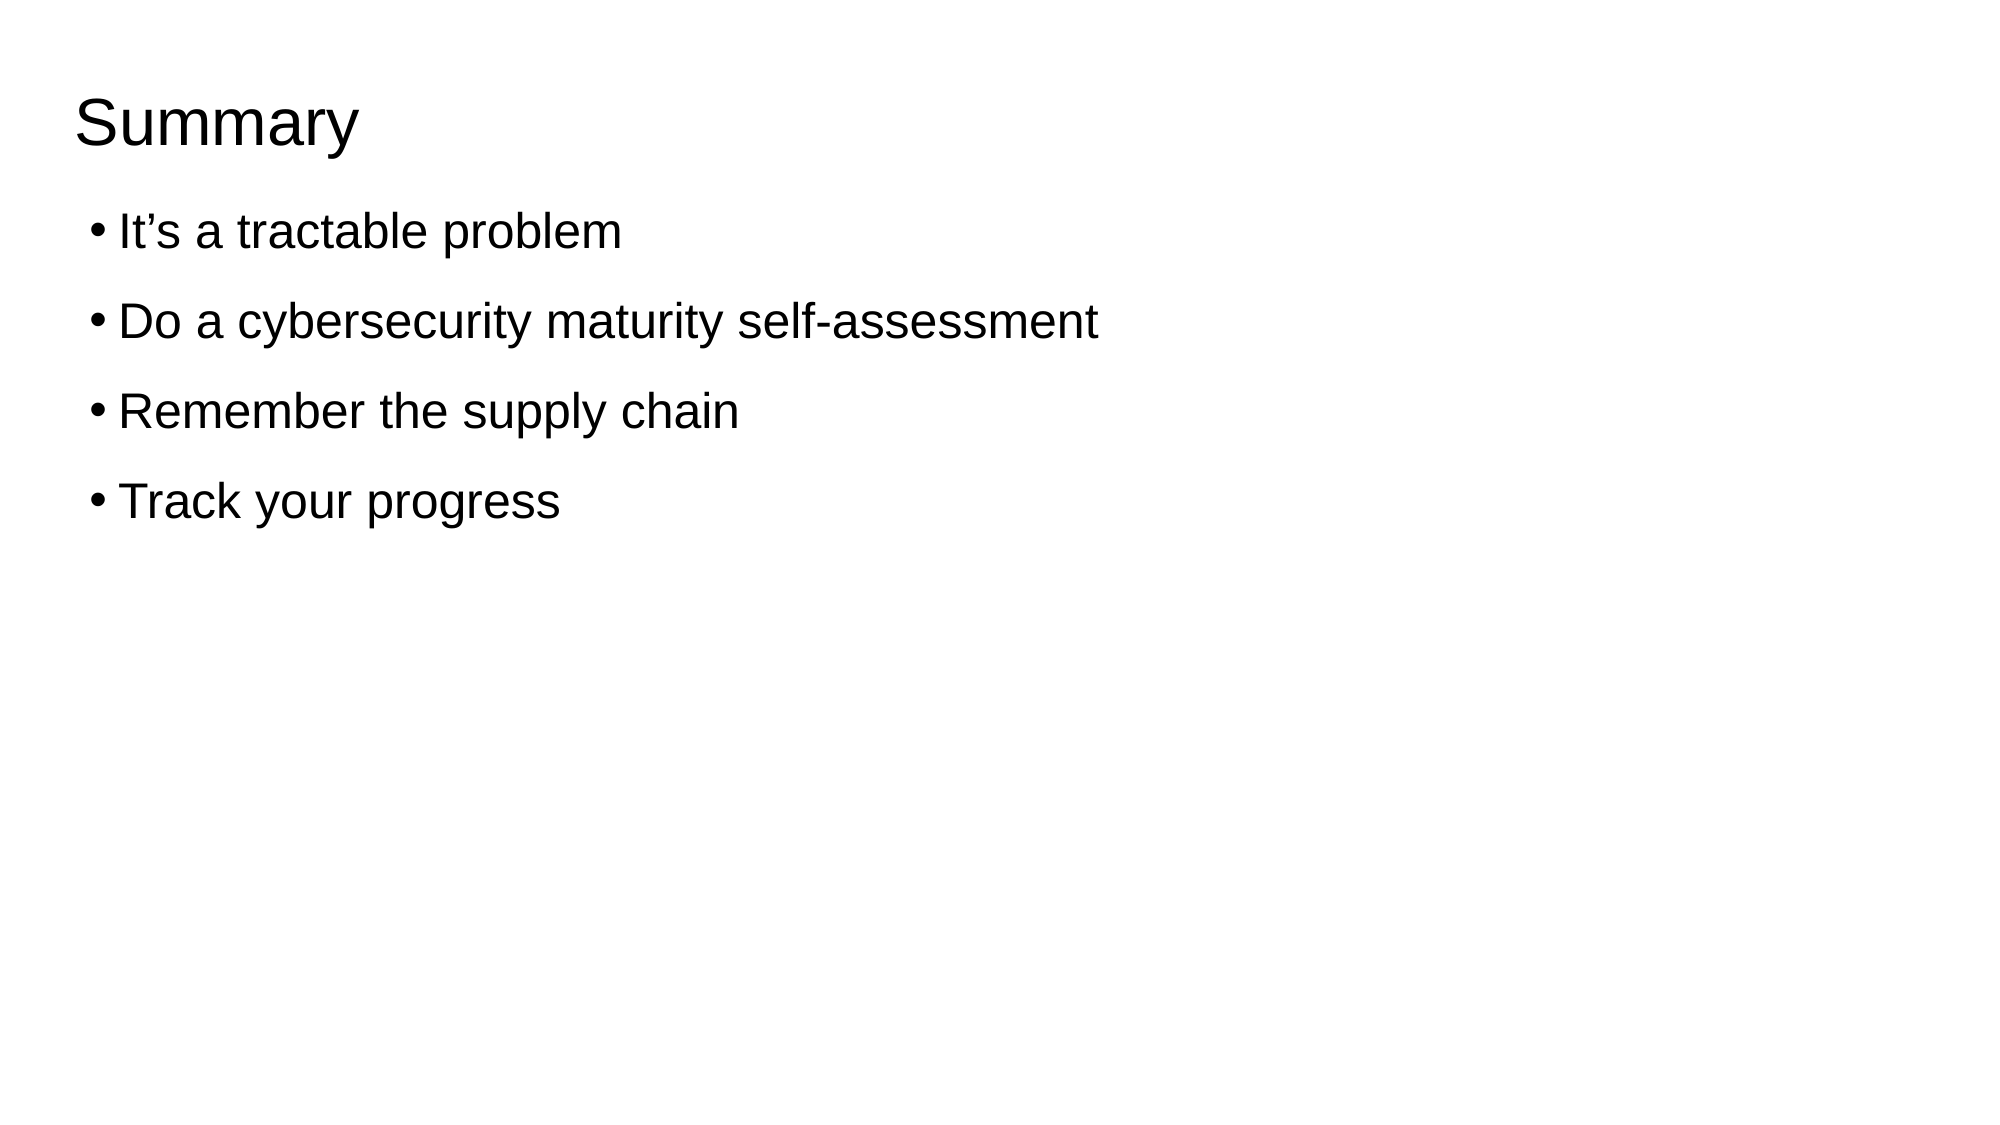

# Summary
It’s a tractable problem
Do a cybersecurity maturity self-assessment
Remember the supply chain
Track your progress